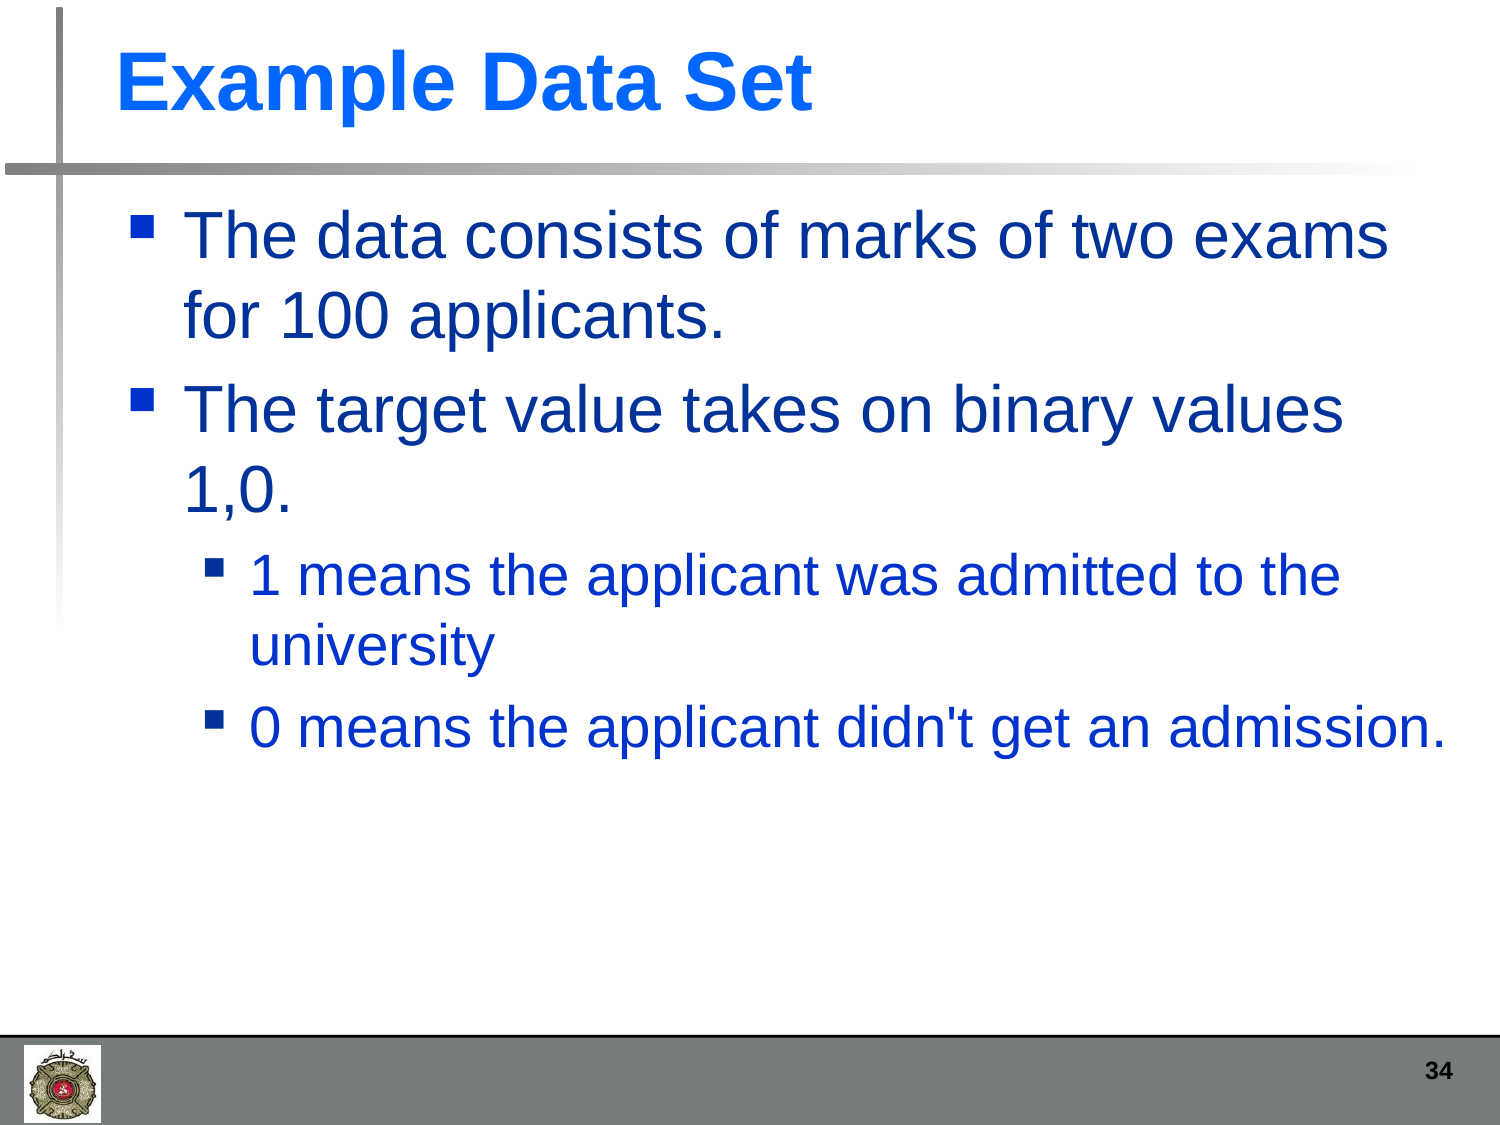

# Example Data Set
The data consists of marks of two exams for 100 applicants.
The target value takes on binary values 1,0.
1 means the applicant was admitted to the university
0 means the applicant didn't get an admission.